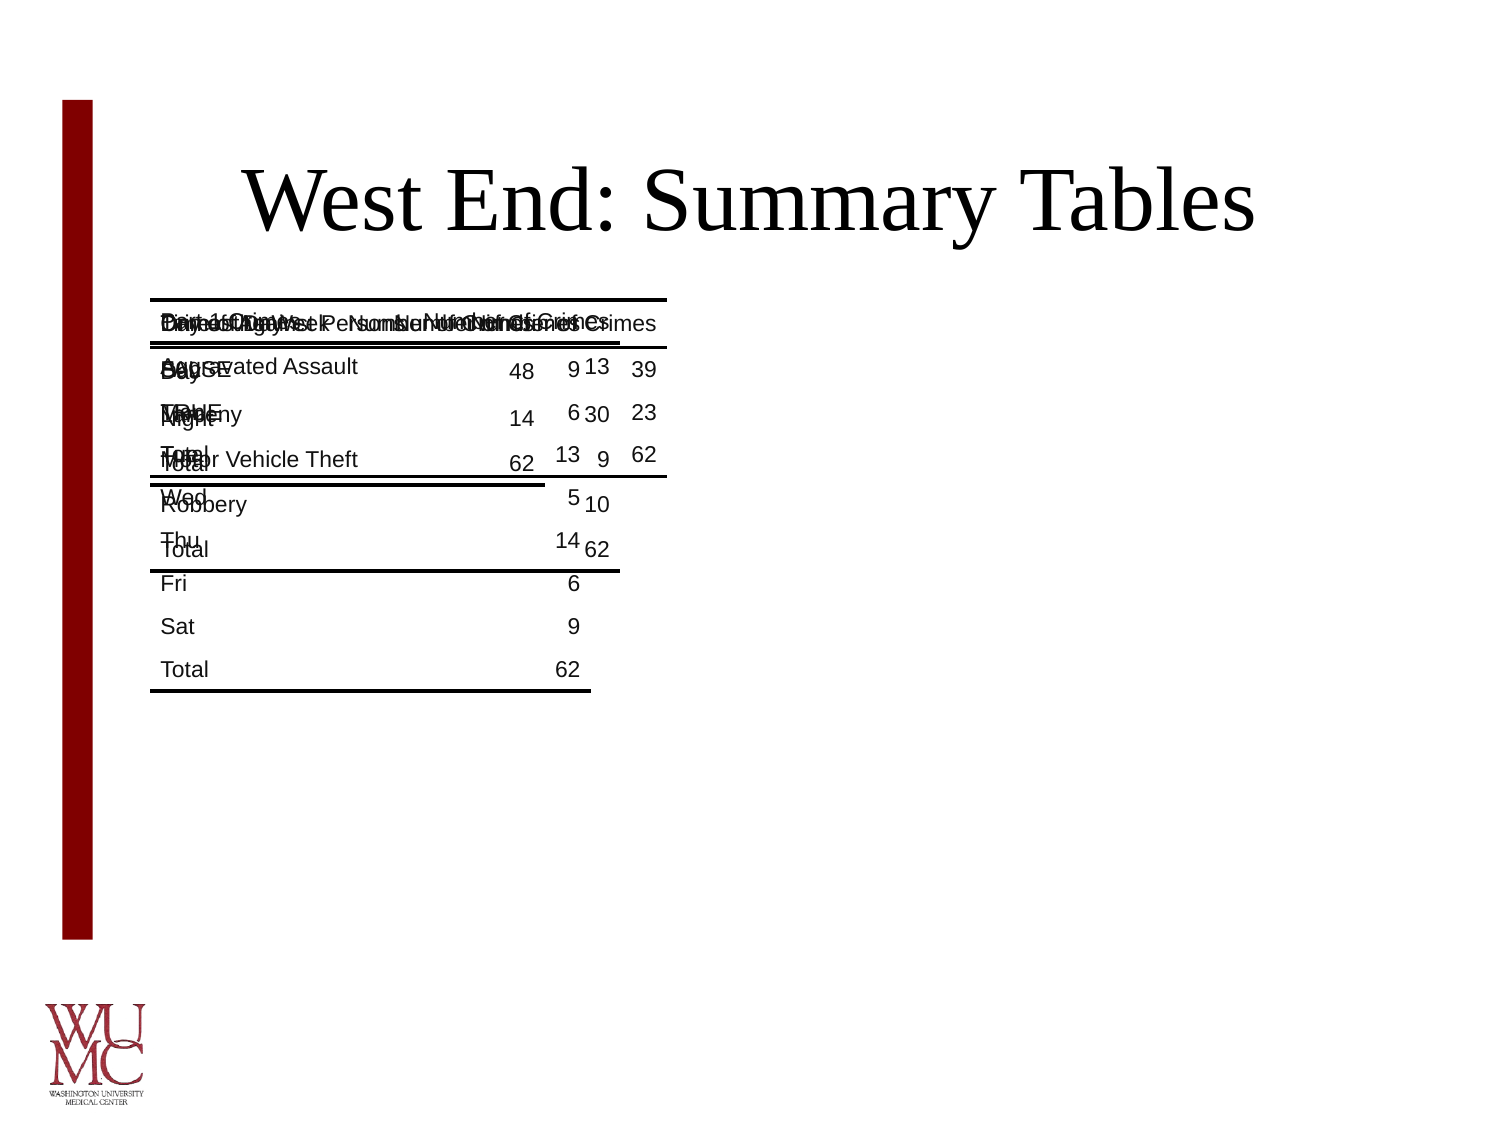

# West End: Summary Tables
| Part 1 Crimes | Number of Crimes |
| --- | --- |
| Aggravated Assault | 13 |
| Larceny | 30 |
| Motor Vehicle Theft | 9 |
| Robbery | 10 |
| Total | 62 |
| Day of the Week | Number of Crimes |
| --- | --- |
| Sun | 9 |
| Mon | 6 |
| Tue | 13 |
| Wed | 5 |
| Thu | 14 |
| Fri | 6 |
| Sat | 9 |
| Total | 62 |
| Crimes Against Persons | Number of Crimes |
| --- | --- |
| FALSE | 39 |
| TRUE | 23 |
| Total | 62 |
| Time of Day | Number of Crimes |
| --- | --- |
| Day | 48 |
| Night | 14 |
| Total | 62 |